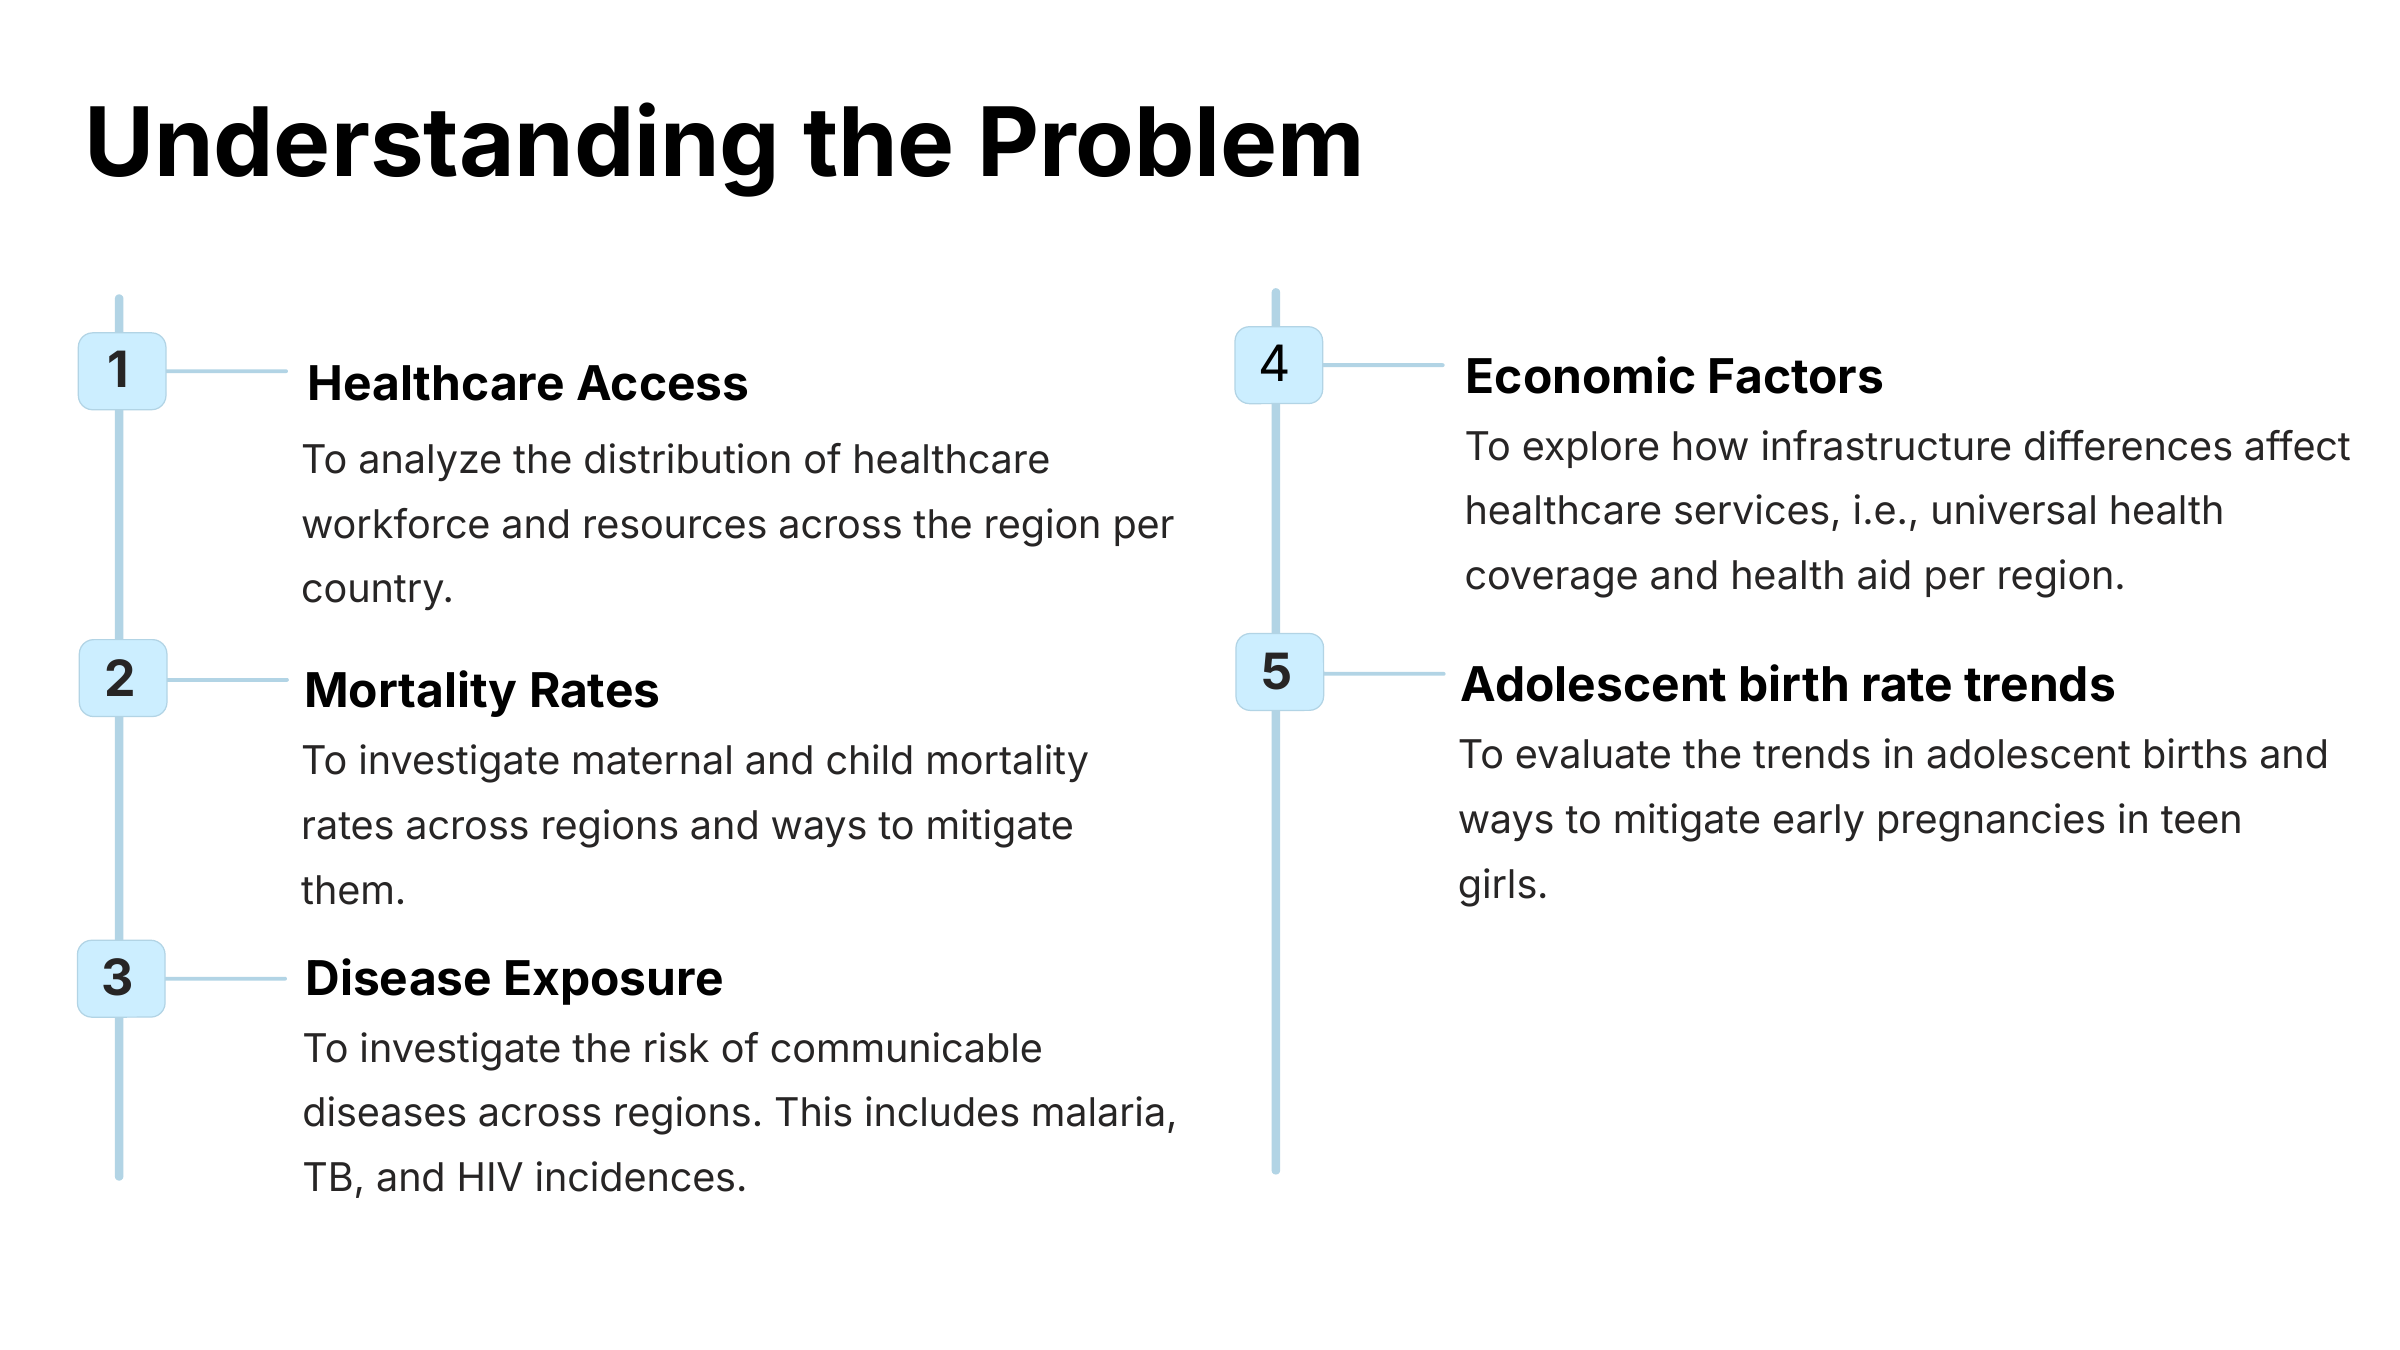

Understanding the Problem

Economic Factors
4
1
Healthcare Access

To explore how infrastructure differences affect healthcare services, i.e., universal health coverage and health aid per region.
To analyze the distribution of healthcare workforce and resources across the region per country.

Adolescent birth rate trends
5
Mortality Rates
2

To evaluate the trends in adolescent births and ways to mitigate early pregnancies in teen girls.
To investigate maternal and child mortality rates across regions and ways to mitigate them.
Disease Exposure

3

To investigate the risk of communicable diseases across regions. This includes malaria, TB, and HIV incidences.